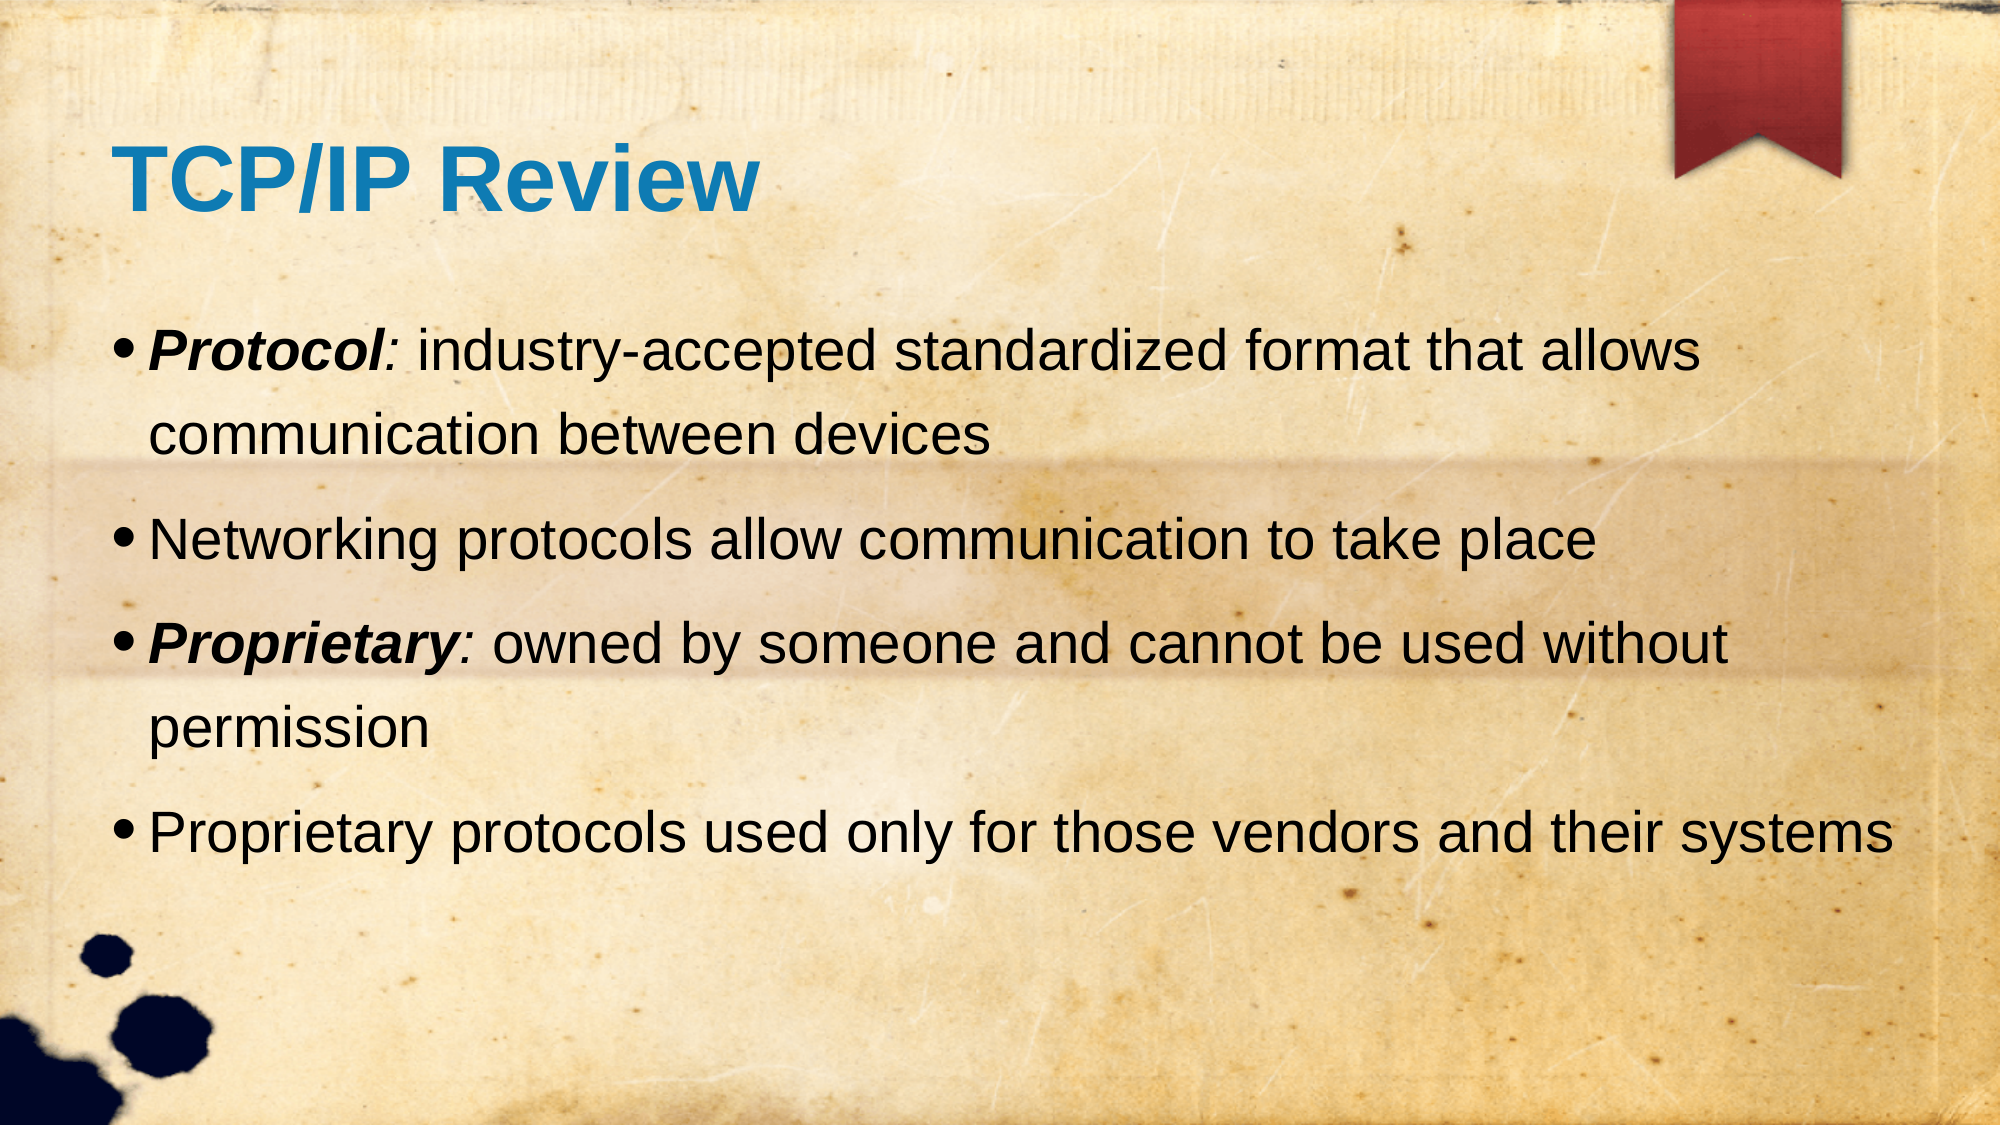

TCP/IP Review
Protocol: industry-accepted standardized format that allows communication between devices
Networking protocols allow communication to take place
Proprietary: owned by someone and cannot be used without permission
Proprietary protocols used only for those vendors and their systems